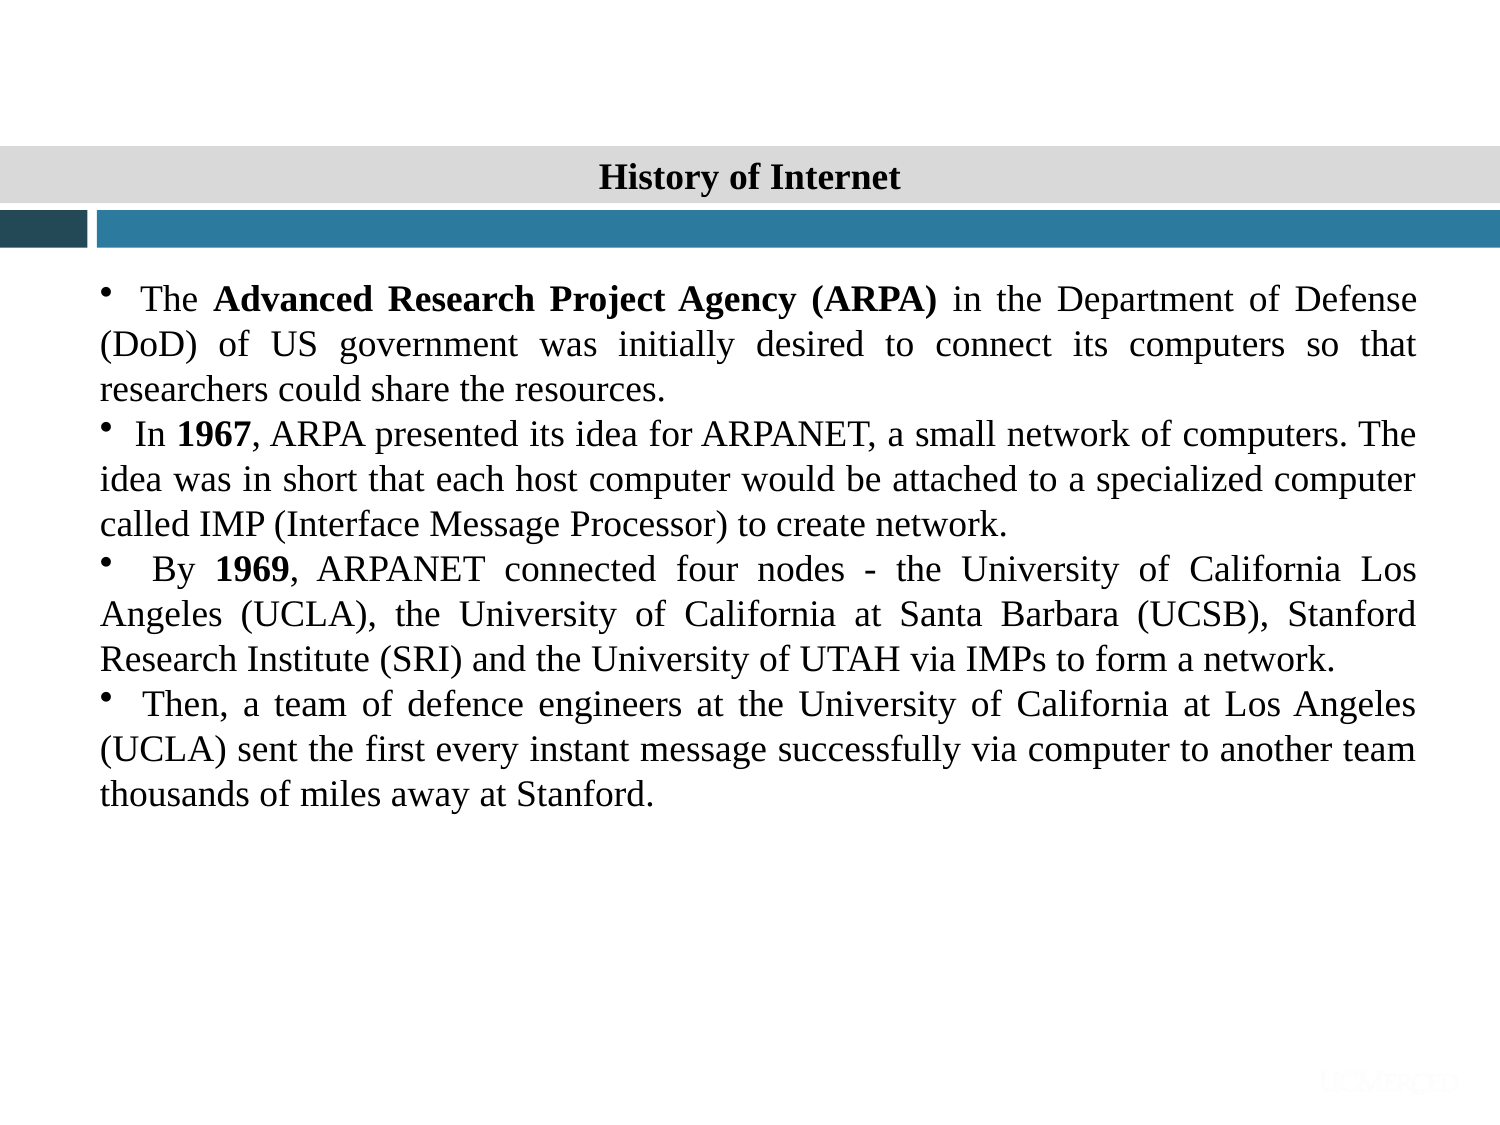

History of Internet
  The Advanced Research Project Agency (ARPA) in the Department of Defense (DoD) of US government was initially desired to connect its computers so that researchers could share the resources.
  In 1967, ARPA presented its idea for ARPANET, a small network of computers. The idea was in short that each host computer would be attached to a specialized computer called IMP (Interface Message Processor) to create network.
  By 1969, ARPANET connected four nodes - the University of California Los Angeles (UCLA), the University of California at Santa Barbara (UCSB), Stanford Research Institute (SRI) and the University of UTAH via IMPs to form a network.
  Then, a team of defence engineers at the University of California at Los Angeles (UCLA) sent the first every instant message successfully via computer to another team thousands of miles away at Stanford.